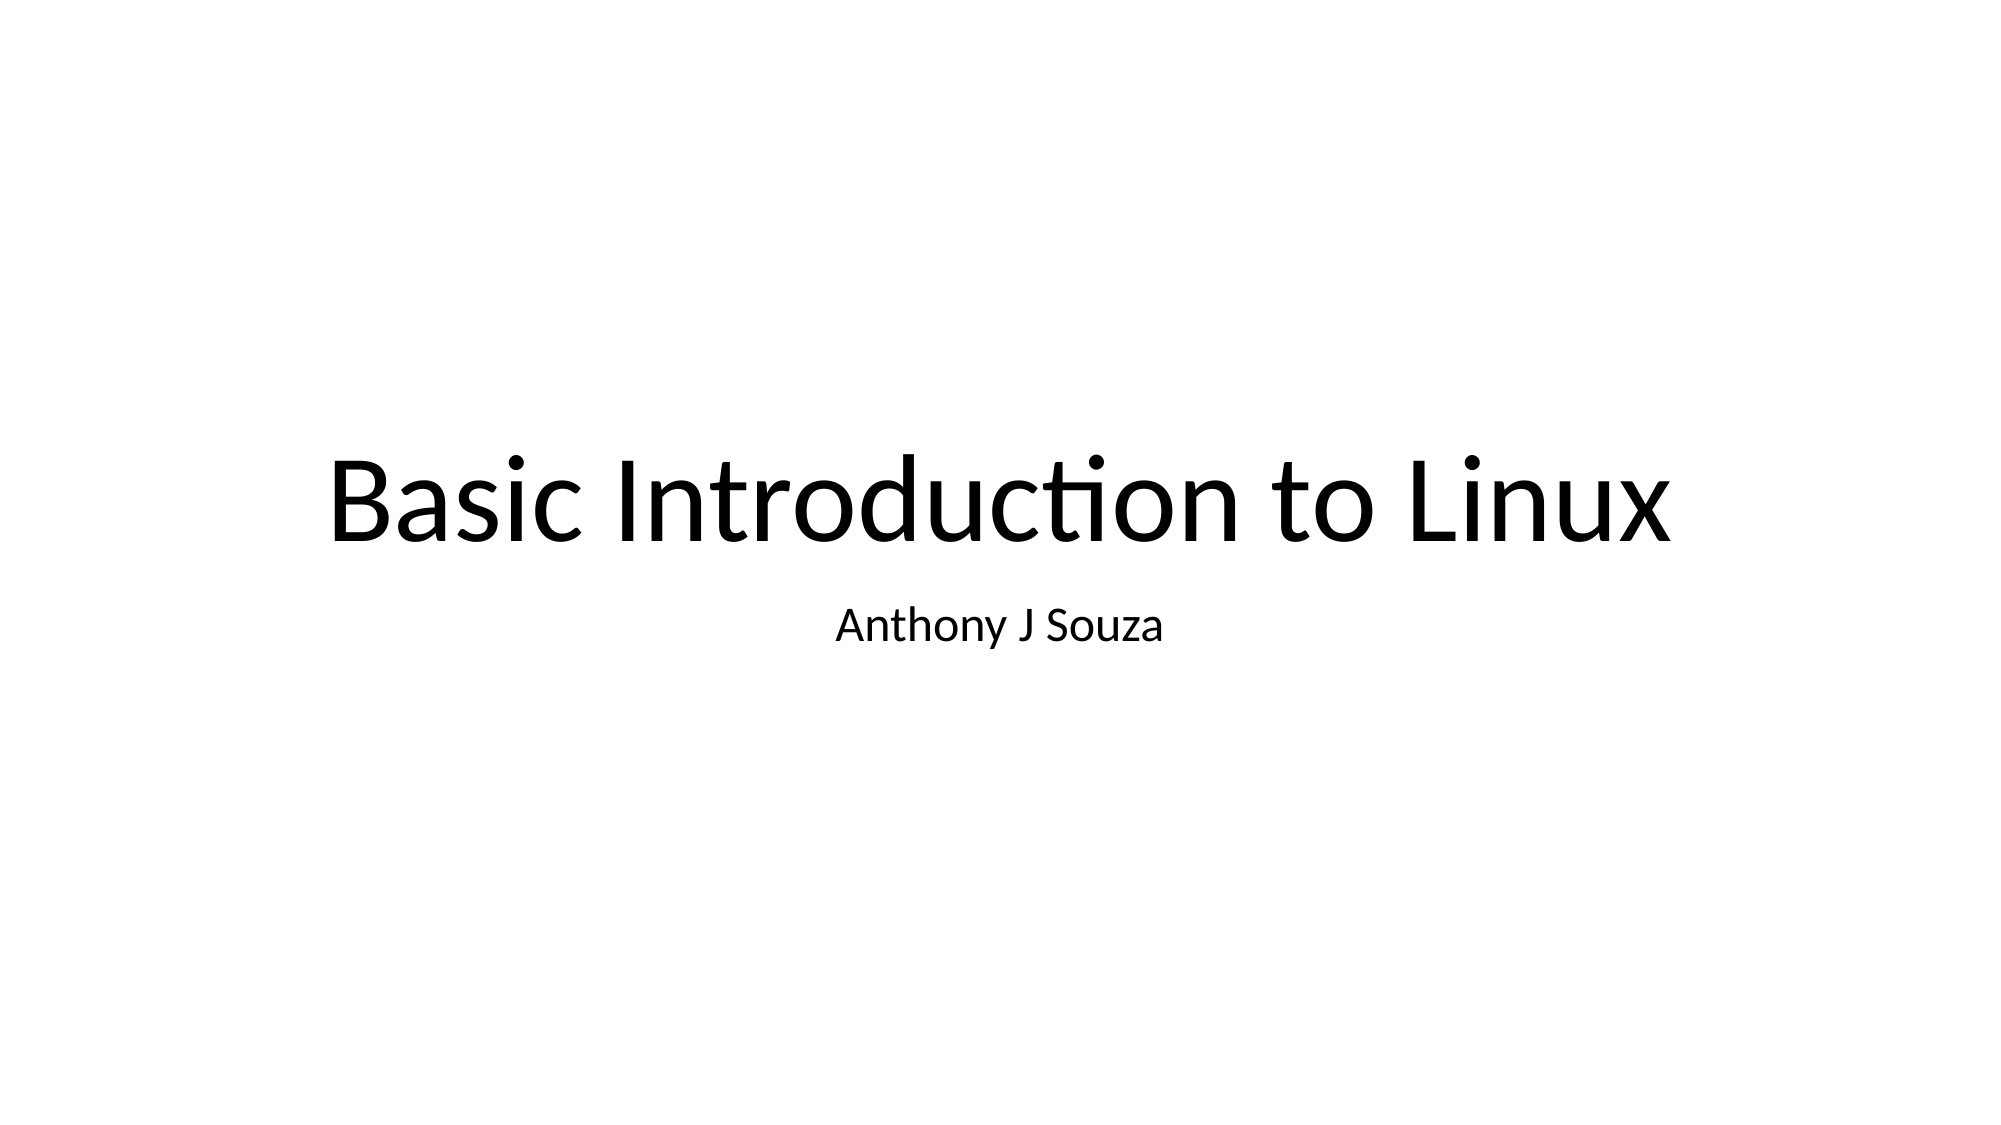

# Basic Introduction to Linux
Anthony J Souza